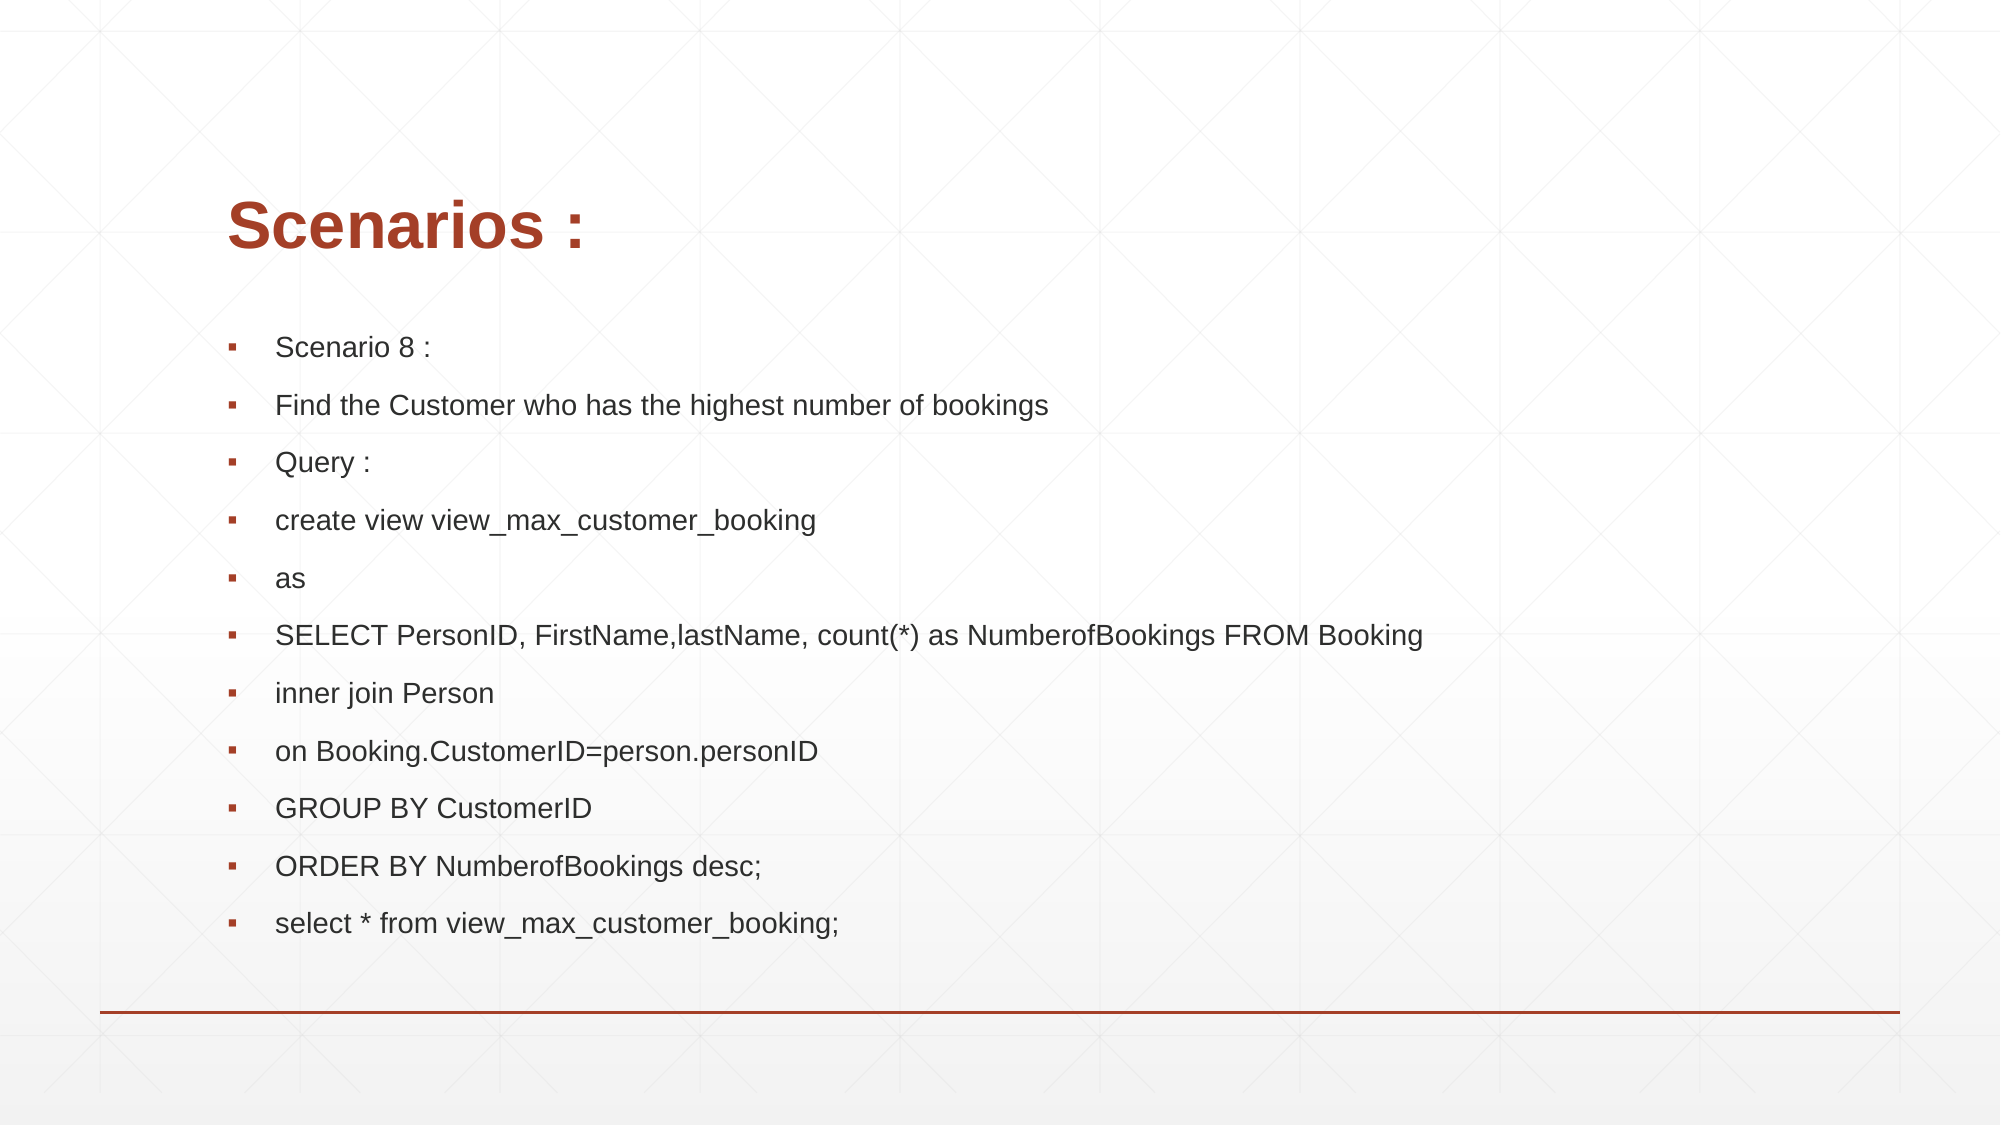

# Scenarios :
Scenario 8 :
Find the Customer who has the highest number of bookings
Query :
create view view_max_customer_booking
as
SELECT PersonID, FirstName,lastName, count(*) as NumberofBookings FROM Booking
inner join Person
on Booking.CustomerID=person.personID
GROUP BY CustomerID
ORDER BY NumberofBookings desc;
select * from view_max_customer_booking;